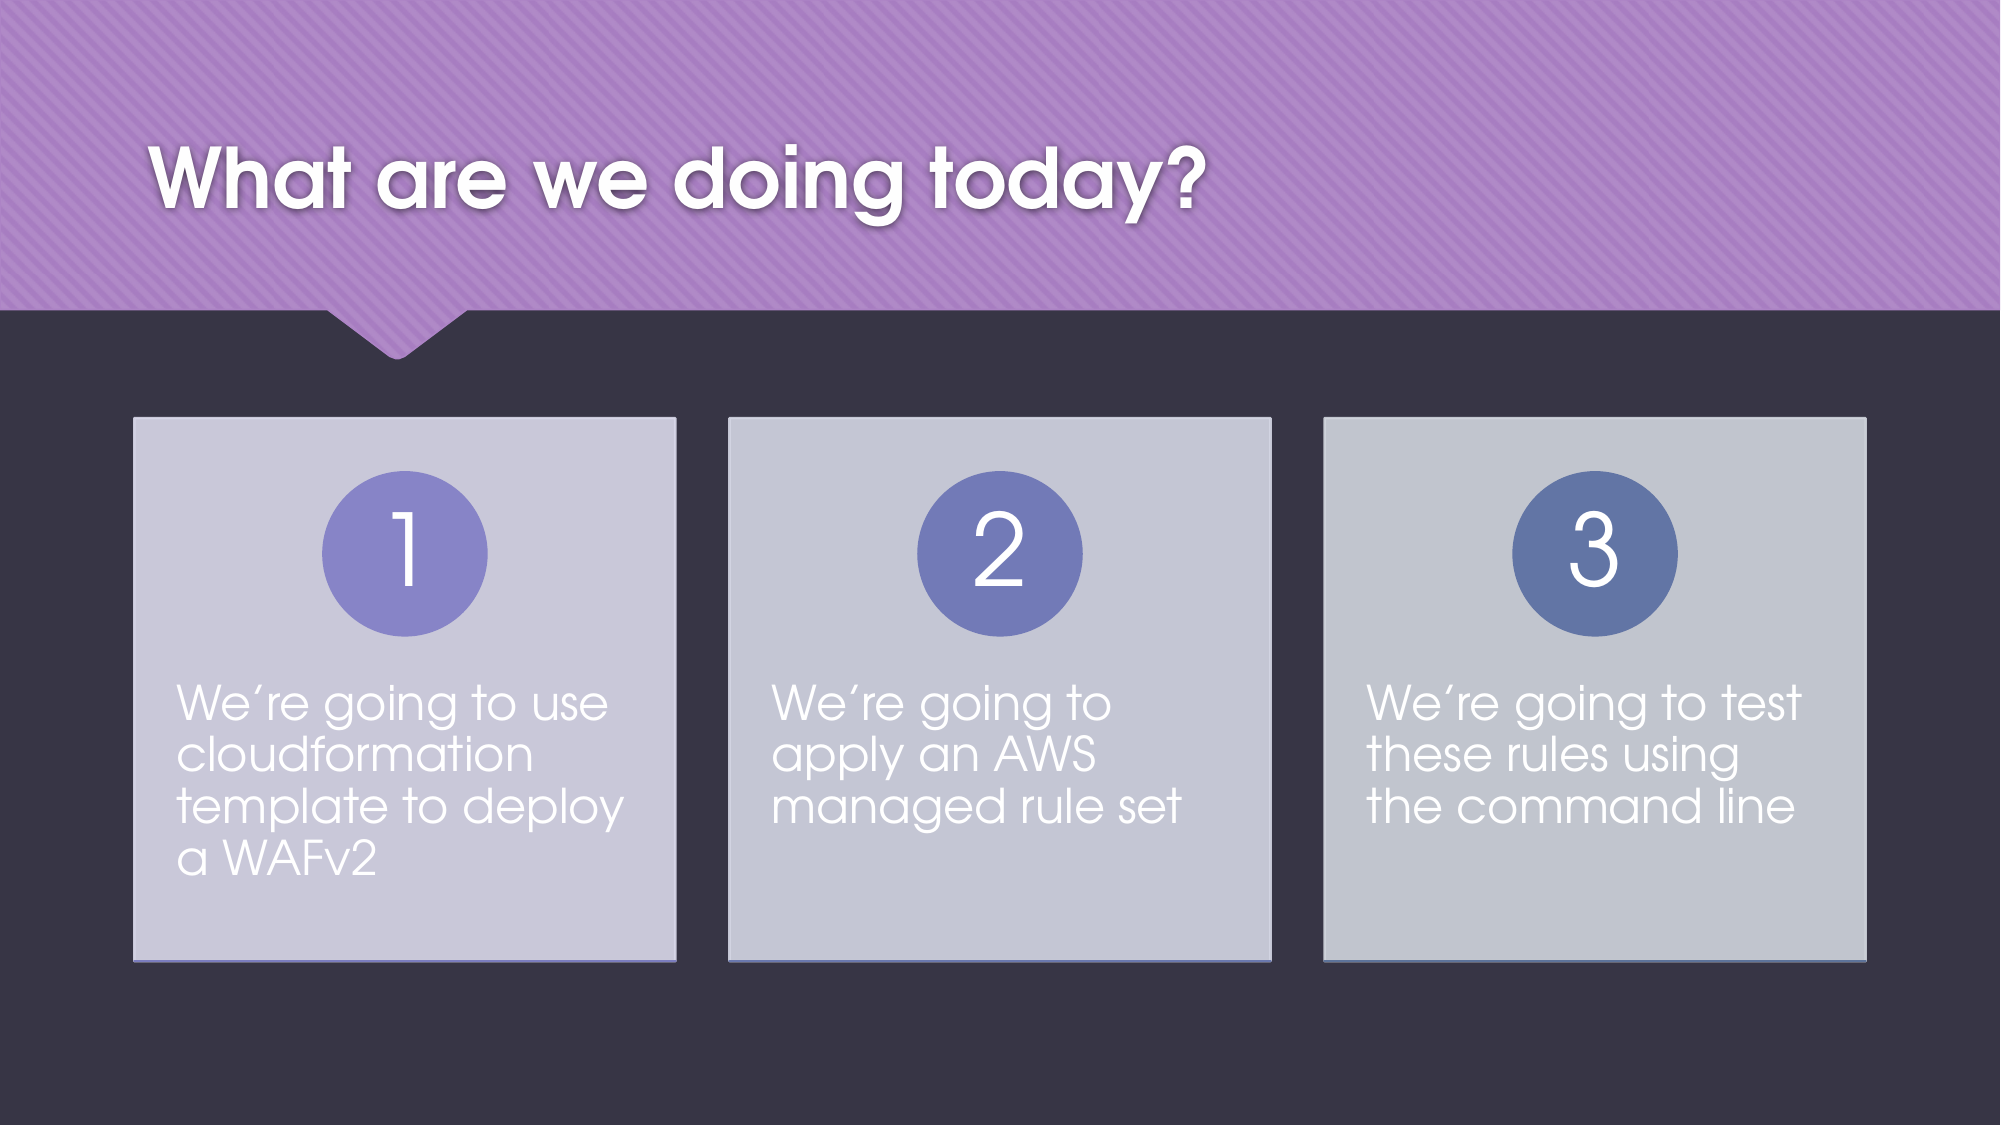

# What are we doing today?
We’re going to use cloudformation template to deploy a WAFv2
1
We’re going to apply an AWS managed rule set
2
We’re going to test these rules using the command line
3